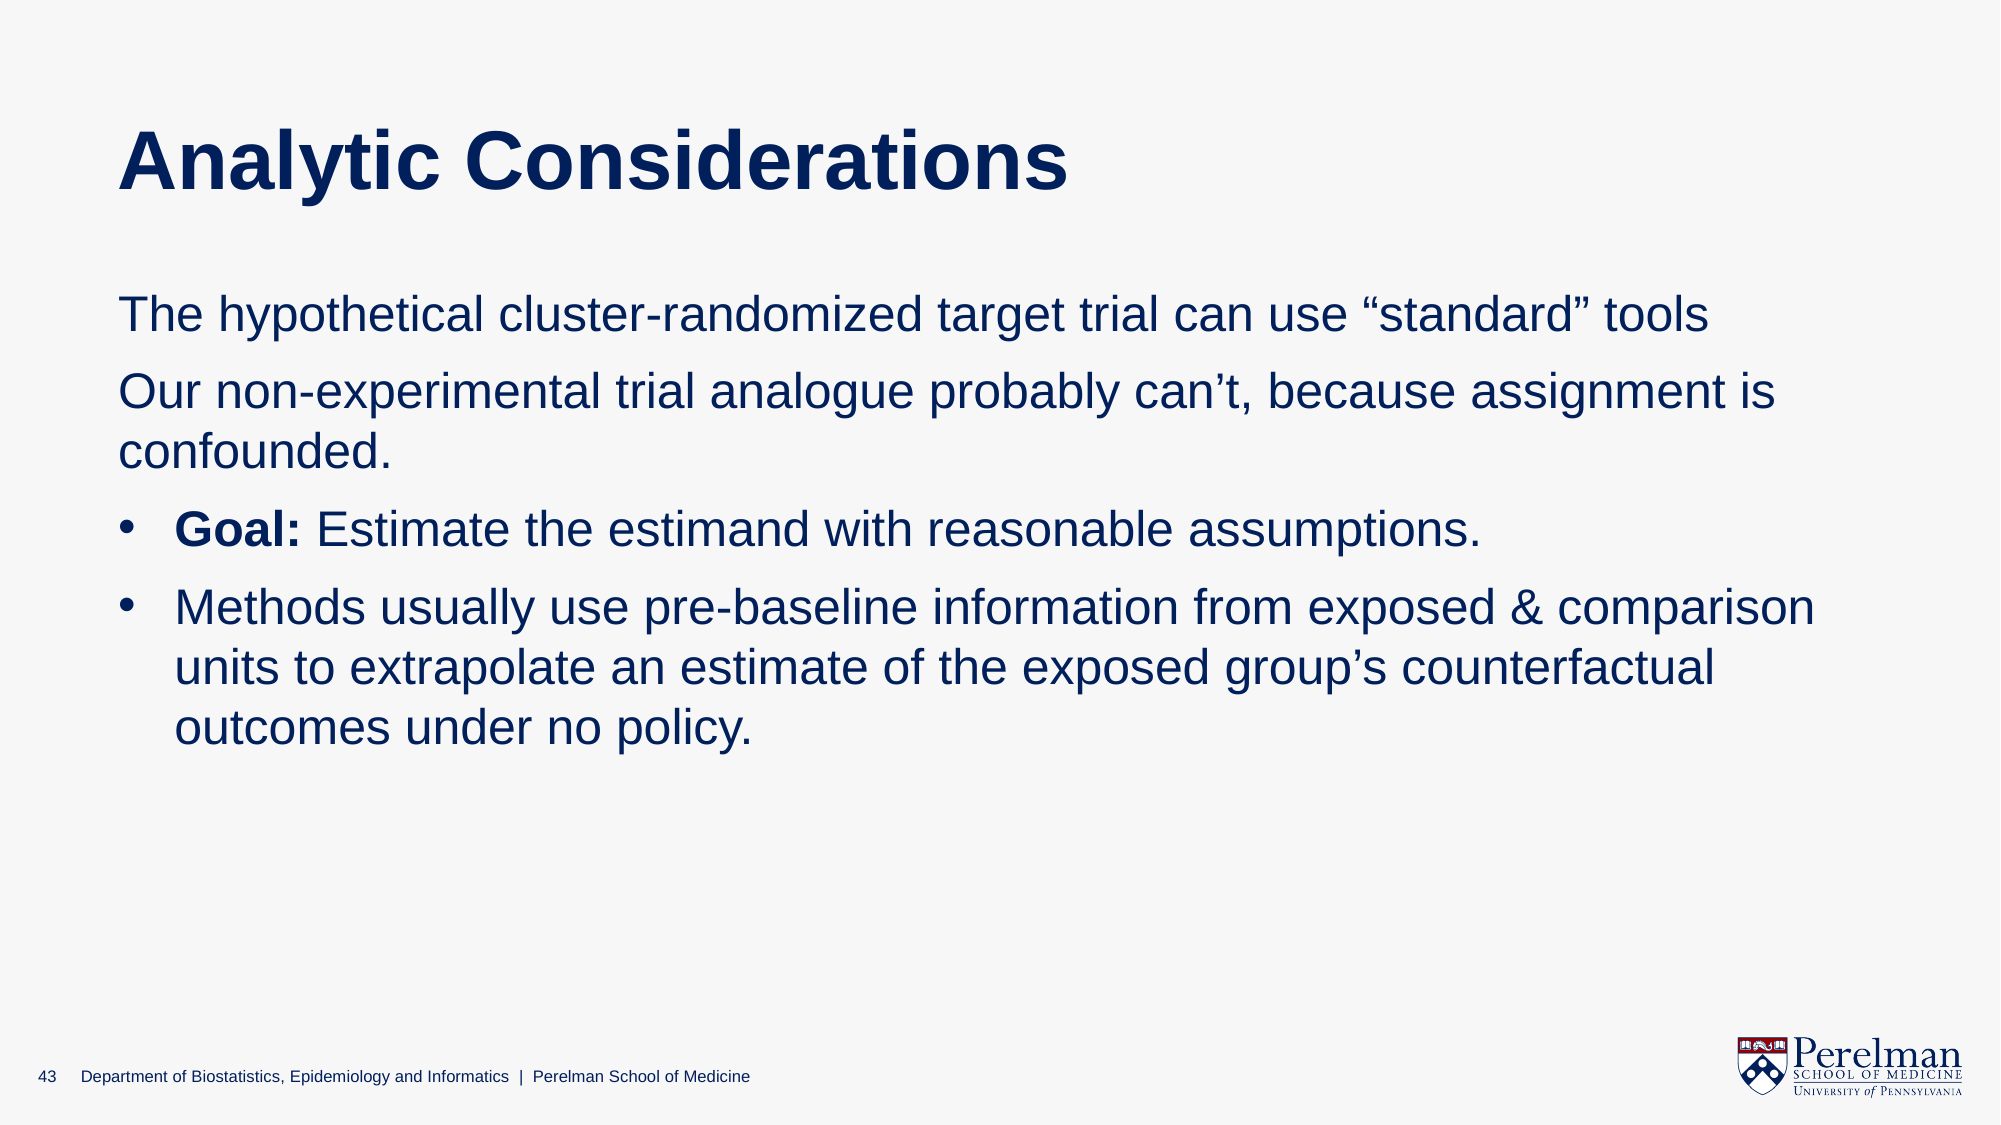

# Analytic Considerations
The hypothetical cluster-randomized target trial can use “standard” tools
Our non-experimental trial analogue probably can’t, because assignment is confounded.
Goal: Estimate the estimand with reasonable assumptions.
Methods usually use pre-baseline information from exposed & comparison units to extrapolate an estimate of the exposed group’s counterfactual outcomes under no policy.
43